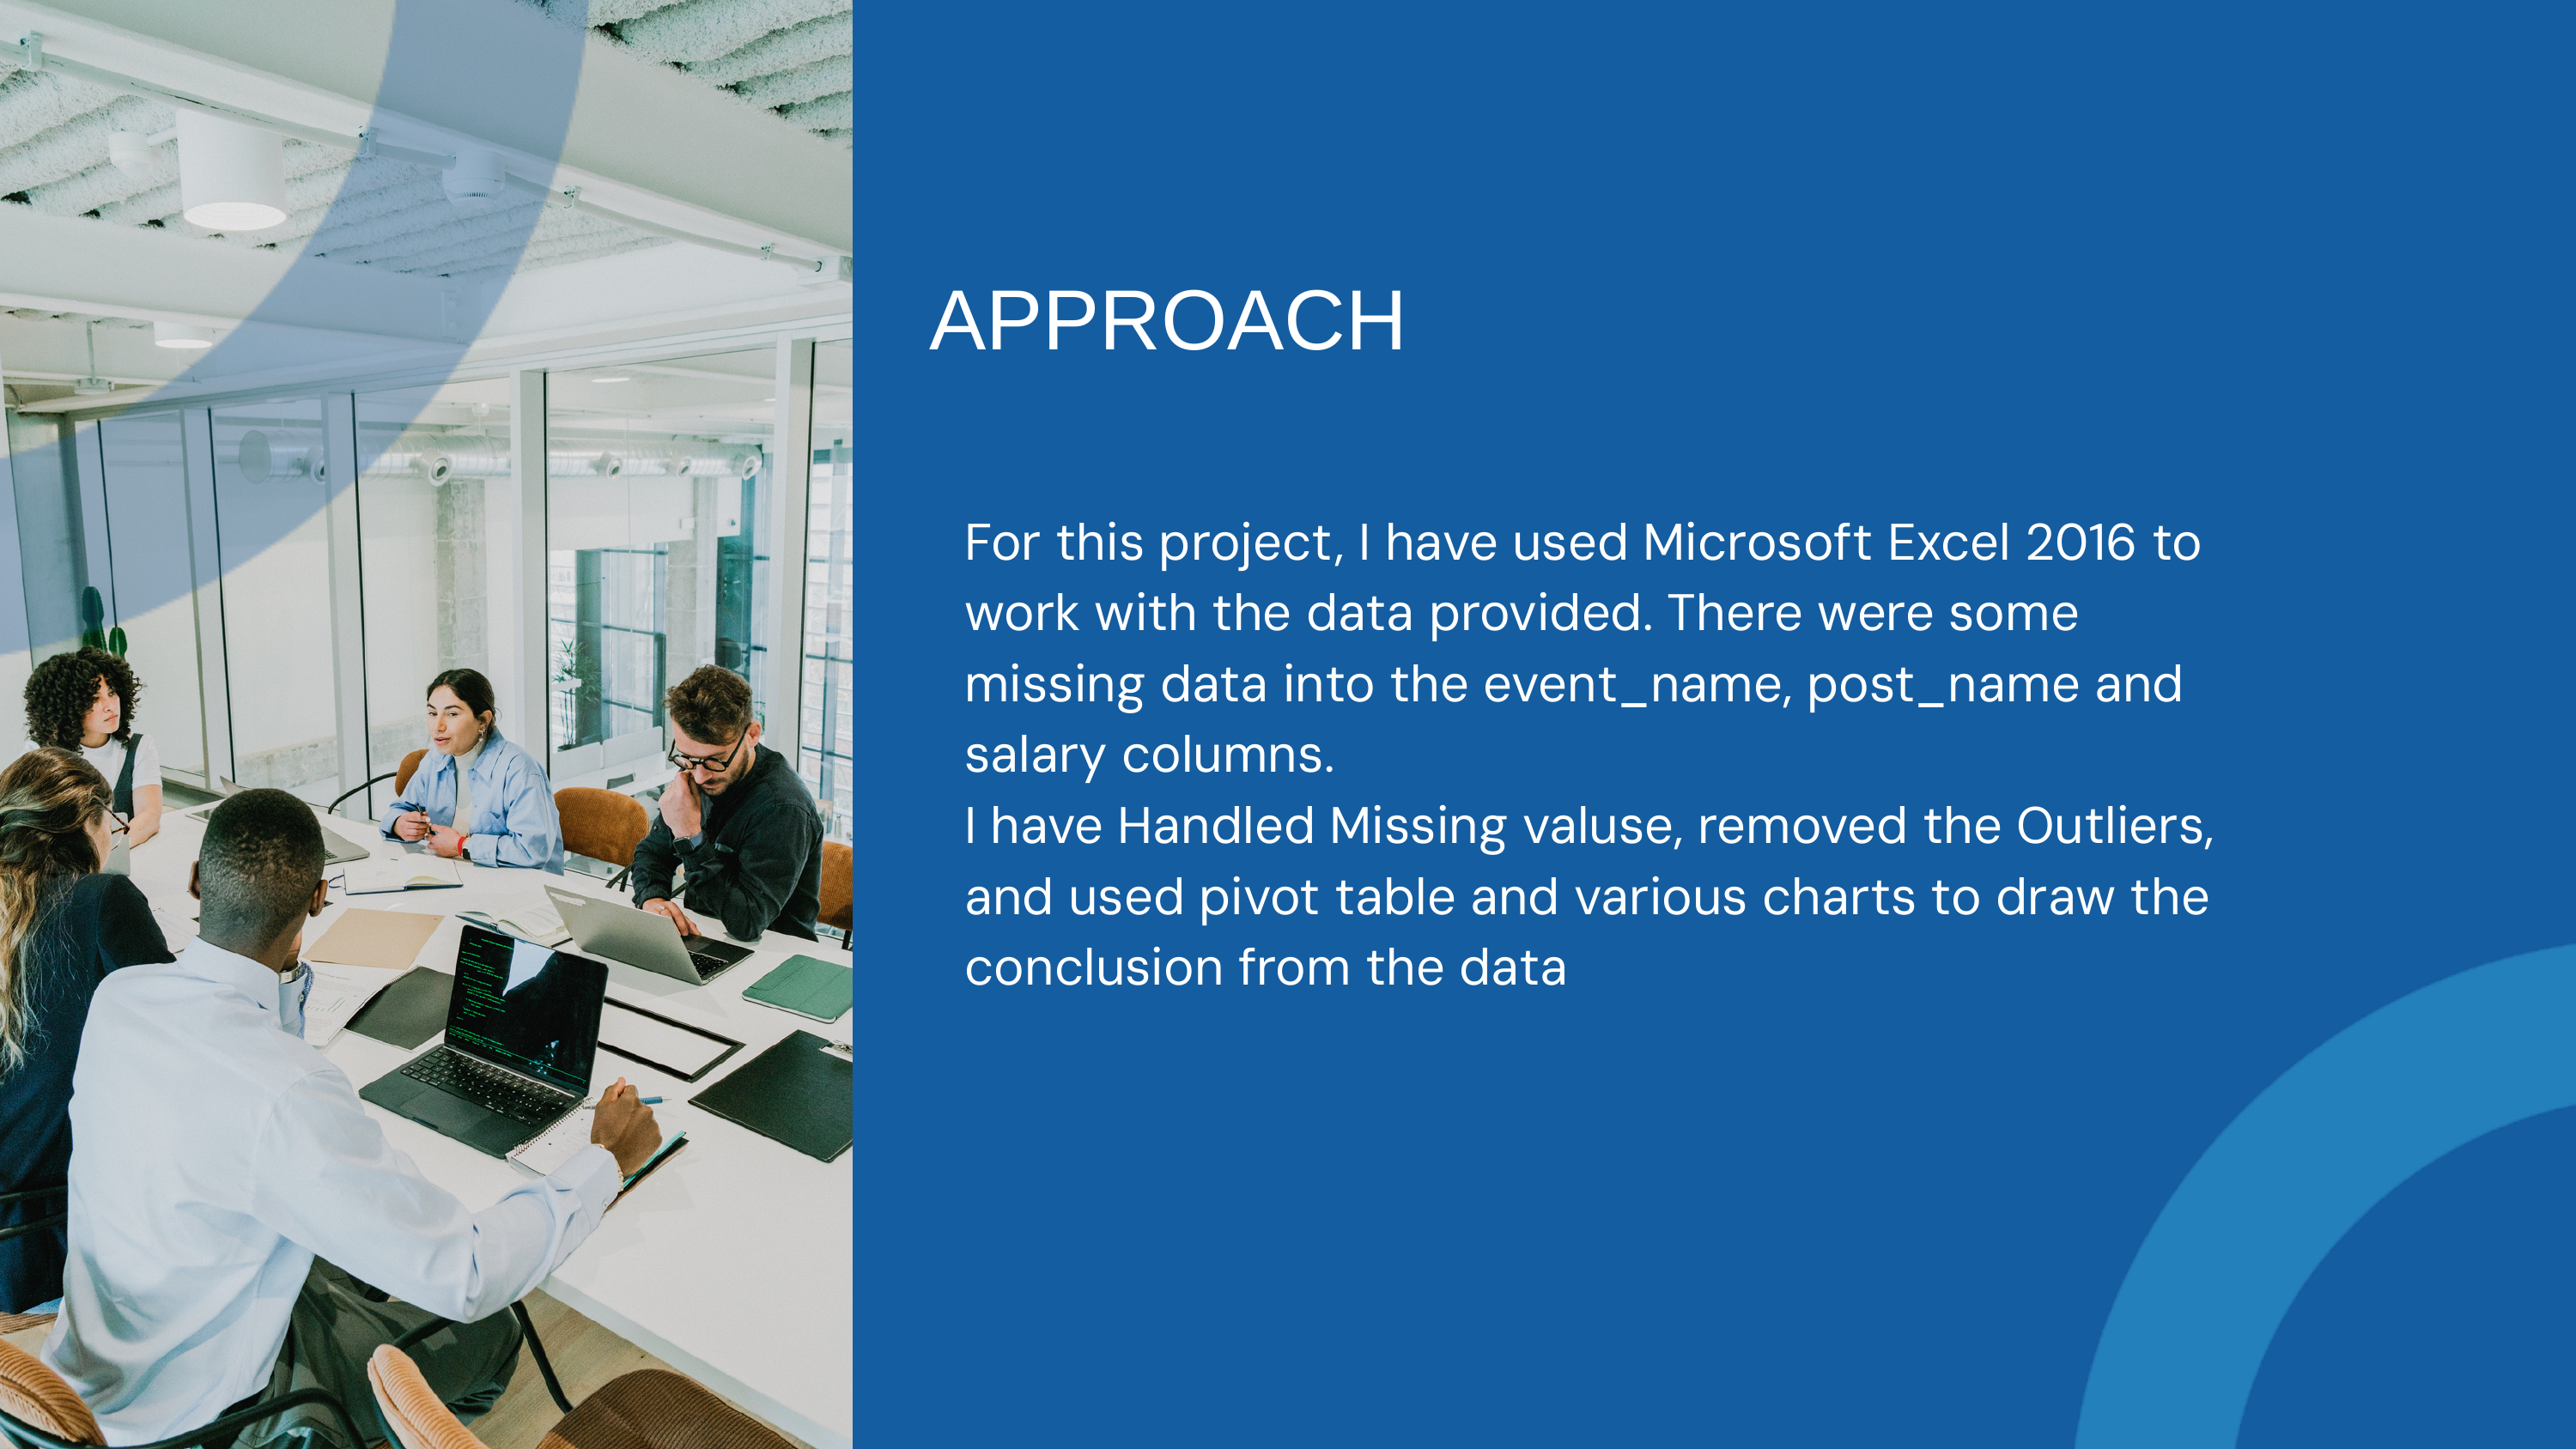

APPROACH
For this project, I have used Microsoft Excel 2016 to work with the data provided. There were some missing data into the event_name, post_name and salary columns.
I have Handled Missing valuse, removed the Outliers, and used pivot table and various charts to draw the conclusion from the data